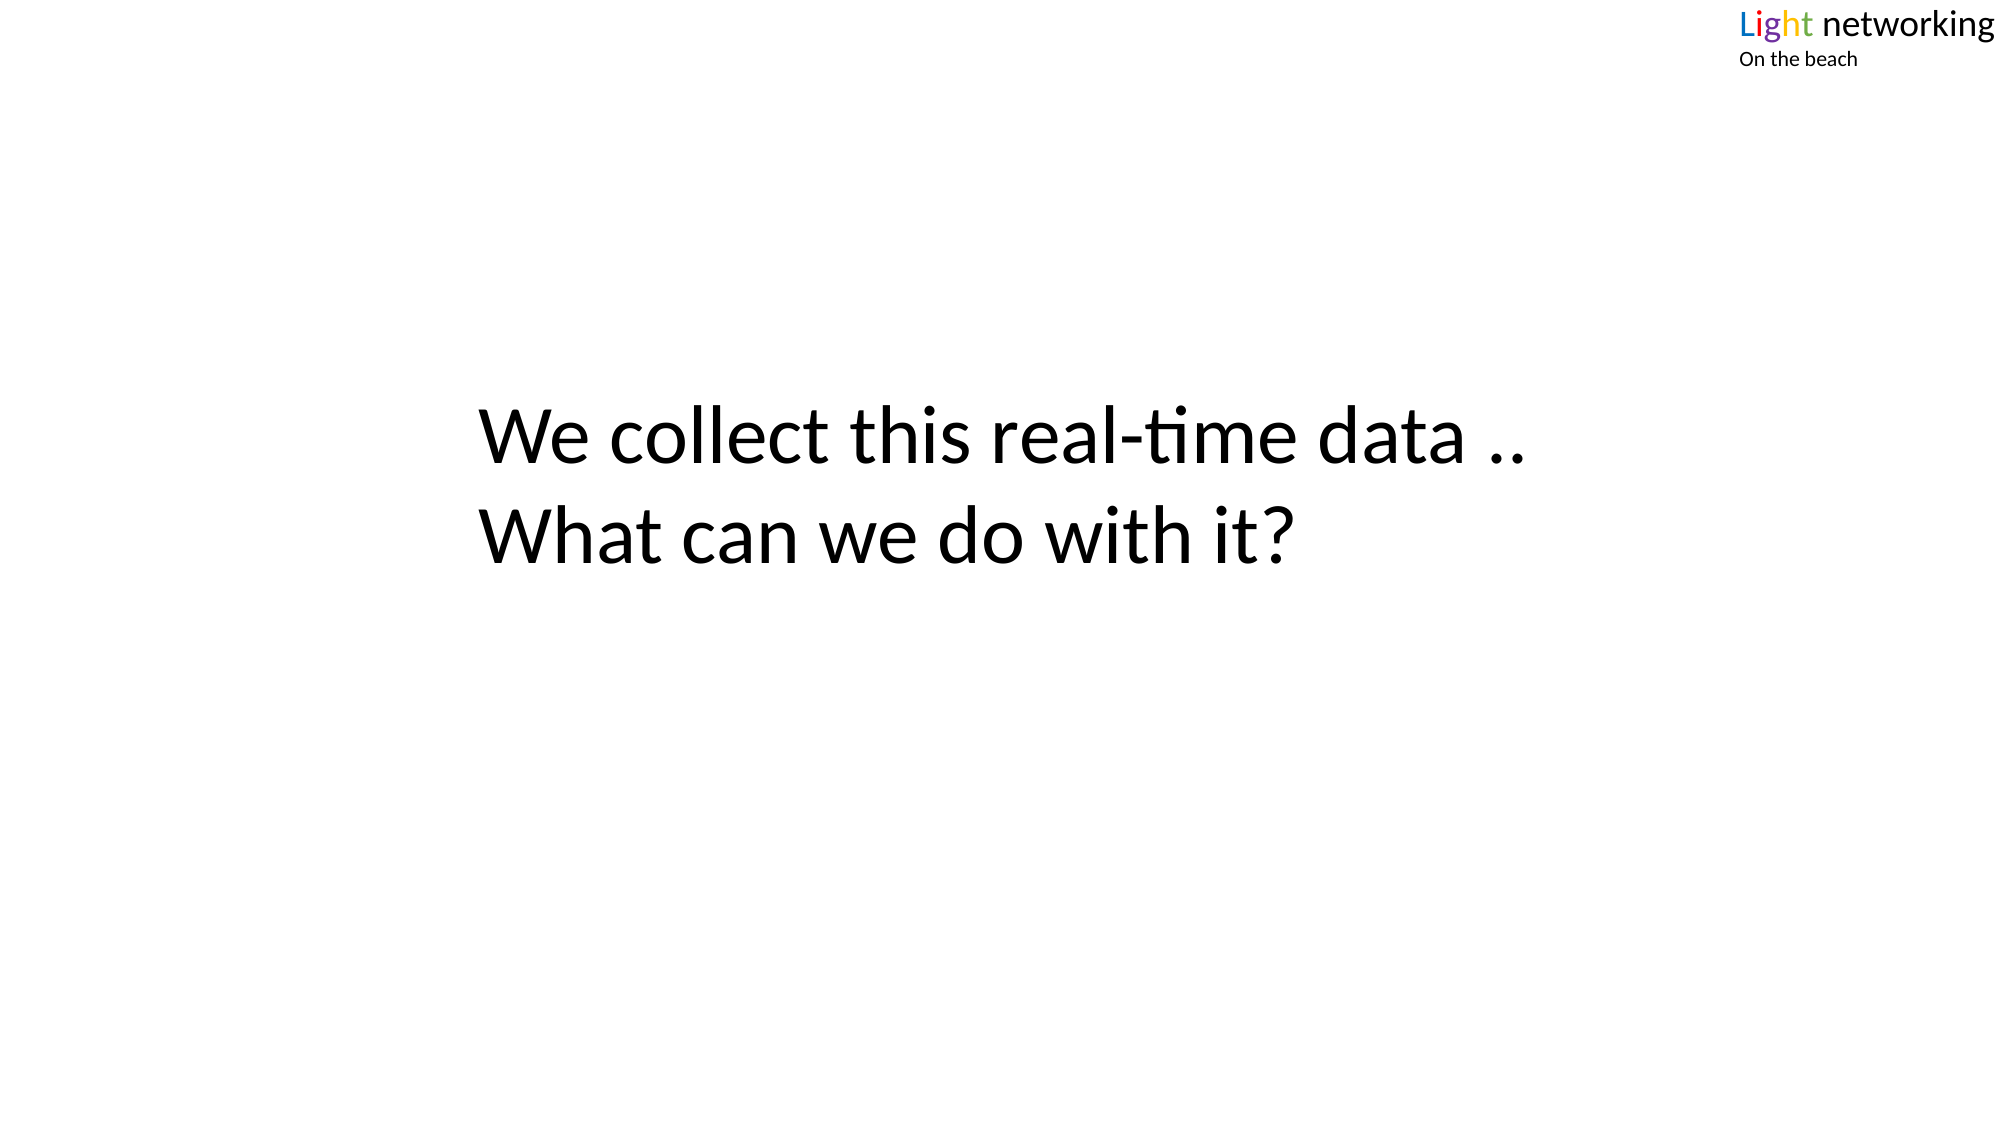

Light networking
On the beach
We collect this real-time data .. What can we do with it?